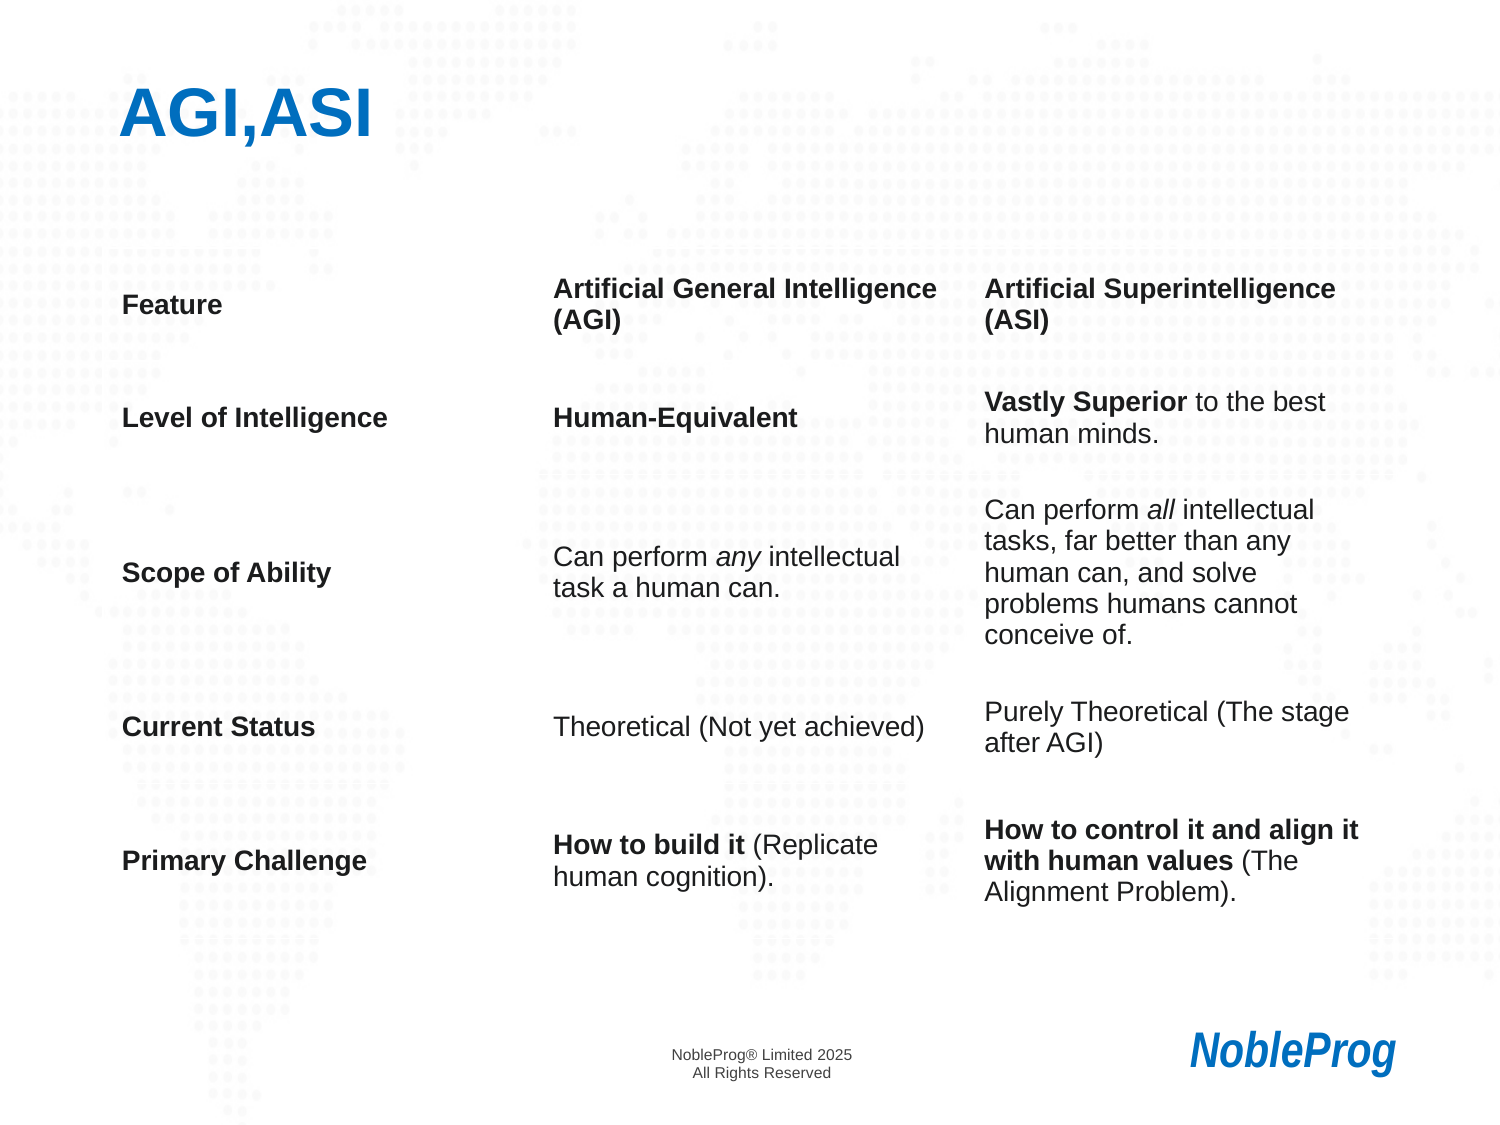

# AGI,ASI
| Feature | Artificial General Intelligence (AGI) | Artificial Superintelligence (ASI) |
| --- | --- | --- |
| Level of Intelligence | Human-Equivalent | Vastly Superior to the best human minds. |
| Scope of Ability | Can perform any intellectual task a human can. | Can perform all intellectual tasks, far better than any human can, and solve problems humans cannot conceive of. |
| Current Status | Theoretical (Not yet achieved) | Purely Theoretical (The stage after AGI) |
| Primary Challenge | How to build it (Replicate human cognition). | How to control it and align it with human values (The Alignment Problem). |